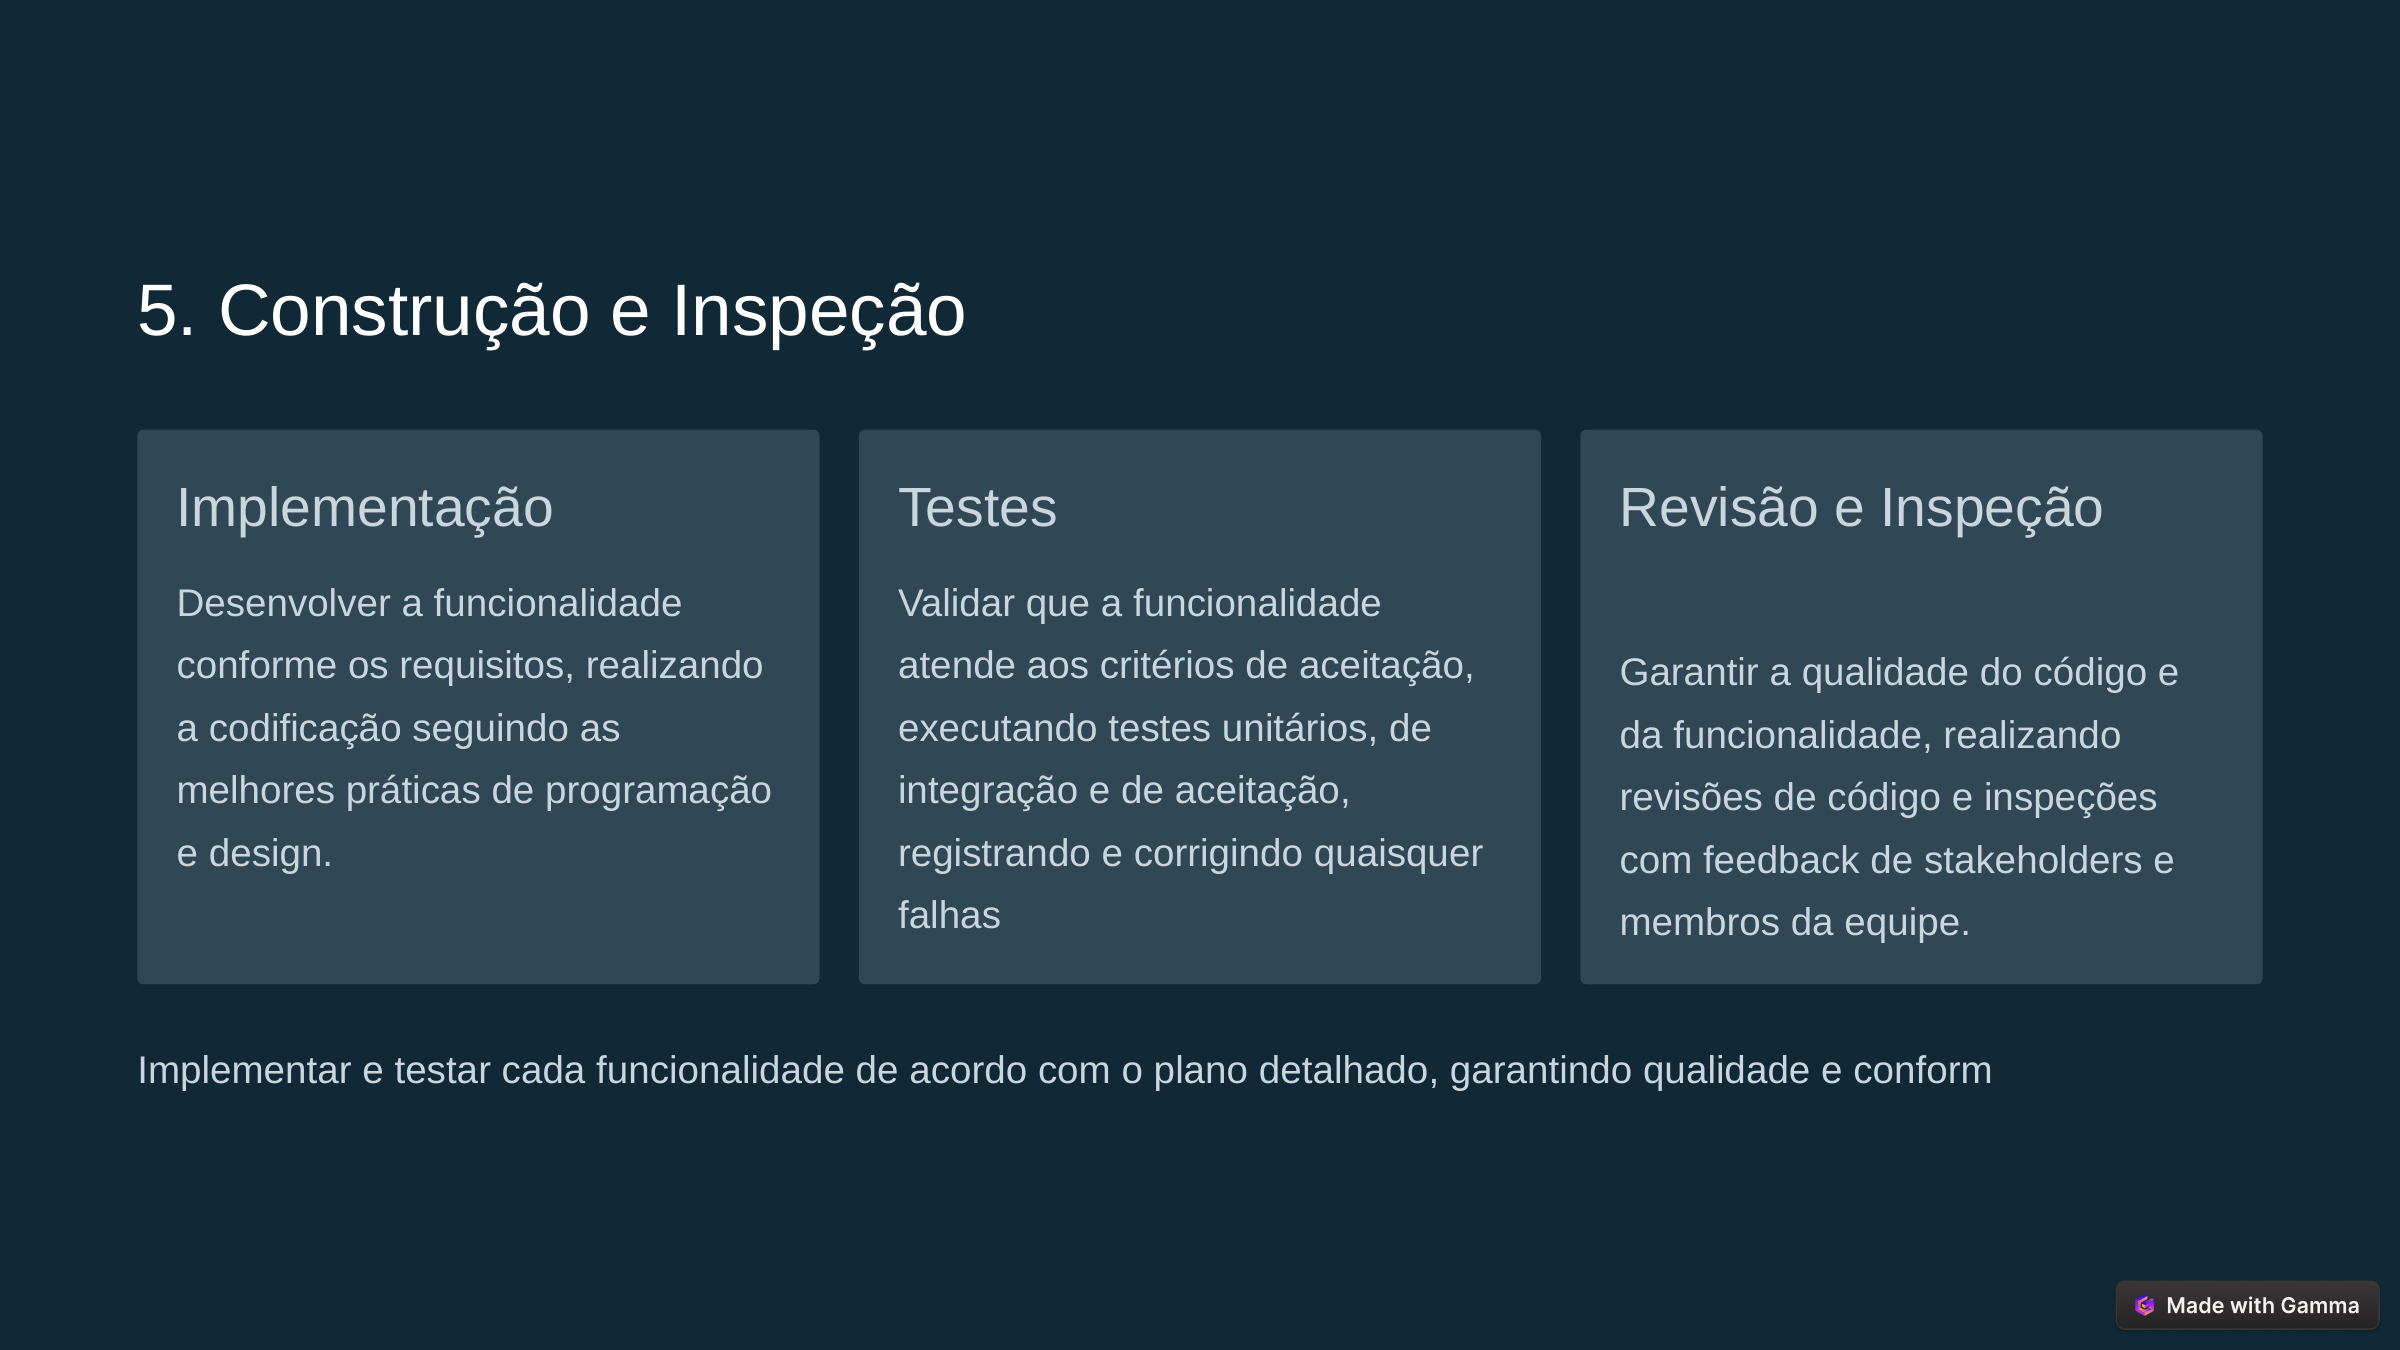

5. Construção e Inspeção

Implementação
Testes
Revisão e Inspeção
Desenvolver a funcionalidade conforme os requisitos, realizando a codificação seguindo as melhores práticas de programação e design.
Validar que a funcionalidade atende aos critérios de aceitação, executando testes unitários, de integração e de aceitação, registrando e corrigindo quaisquer falhas
Garantir a qualidade do código e da funcionalidade, realizando revisões de código e inspeções com feedback de stakeholders e membros da equipe.
Implementar e testar cada funcionalidade de acordo com o plano detalhado, garantindo qualidade e conform